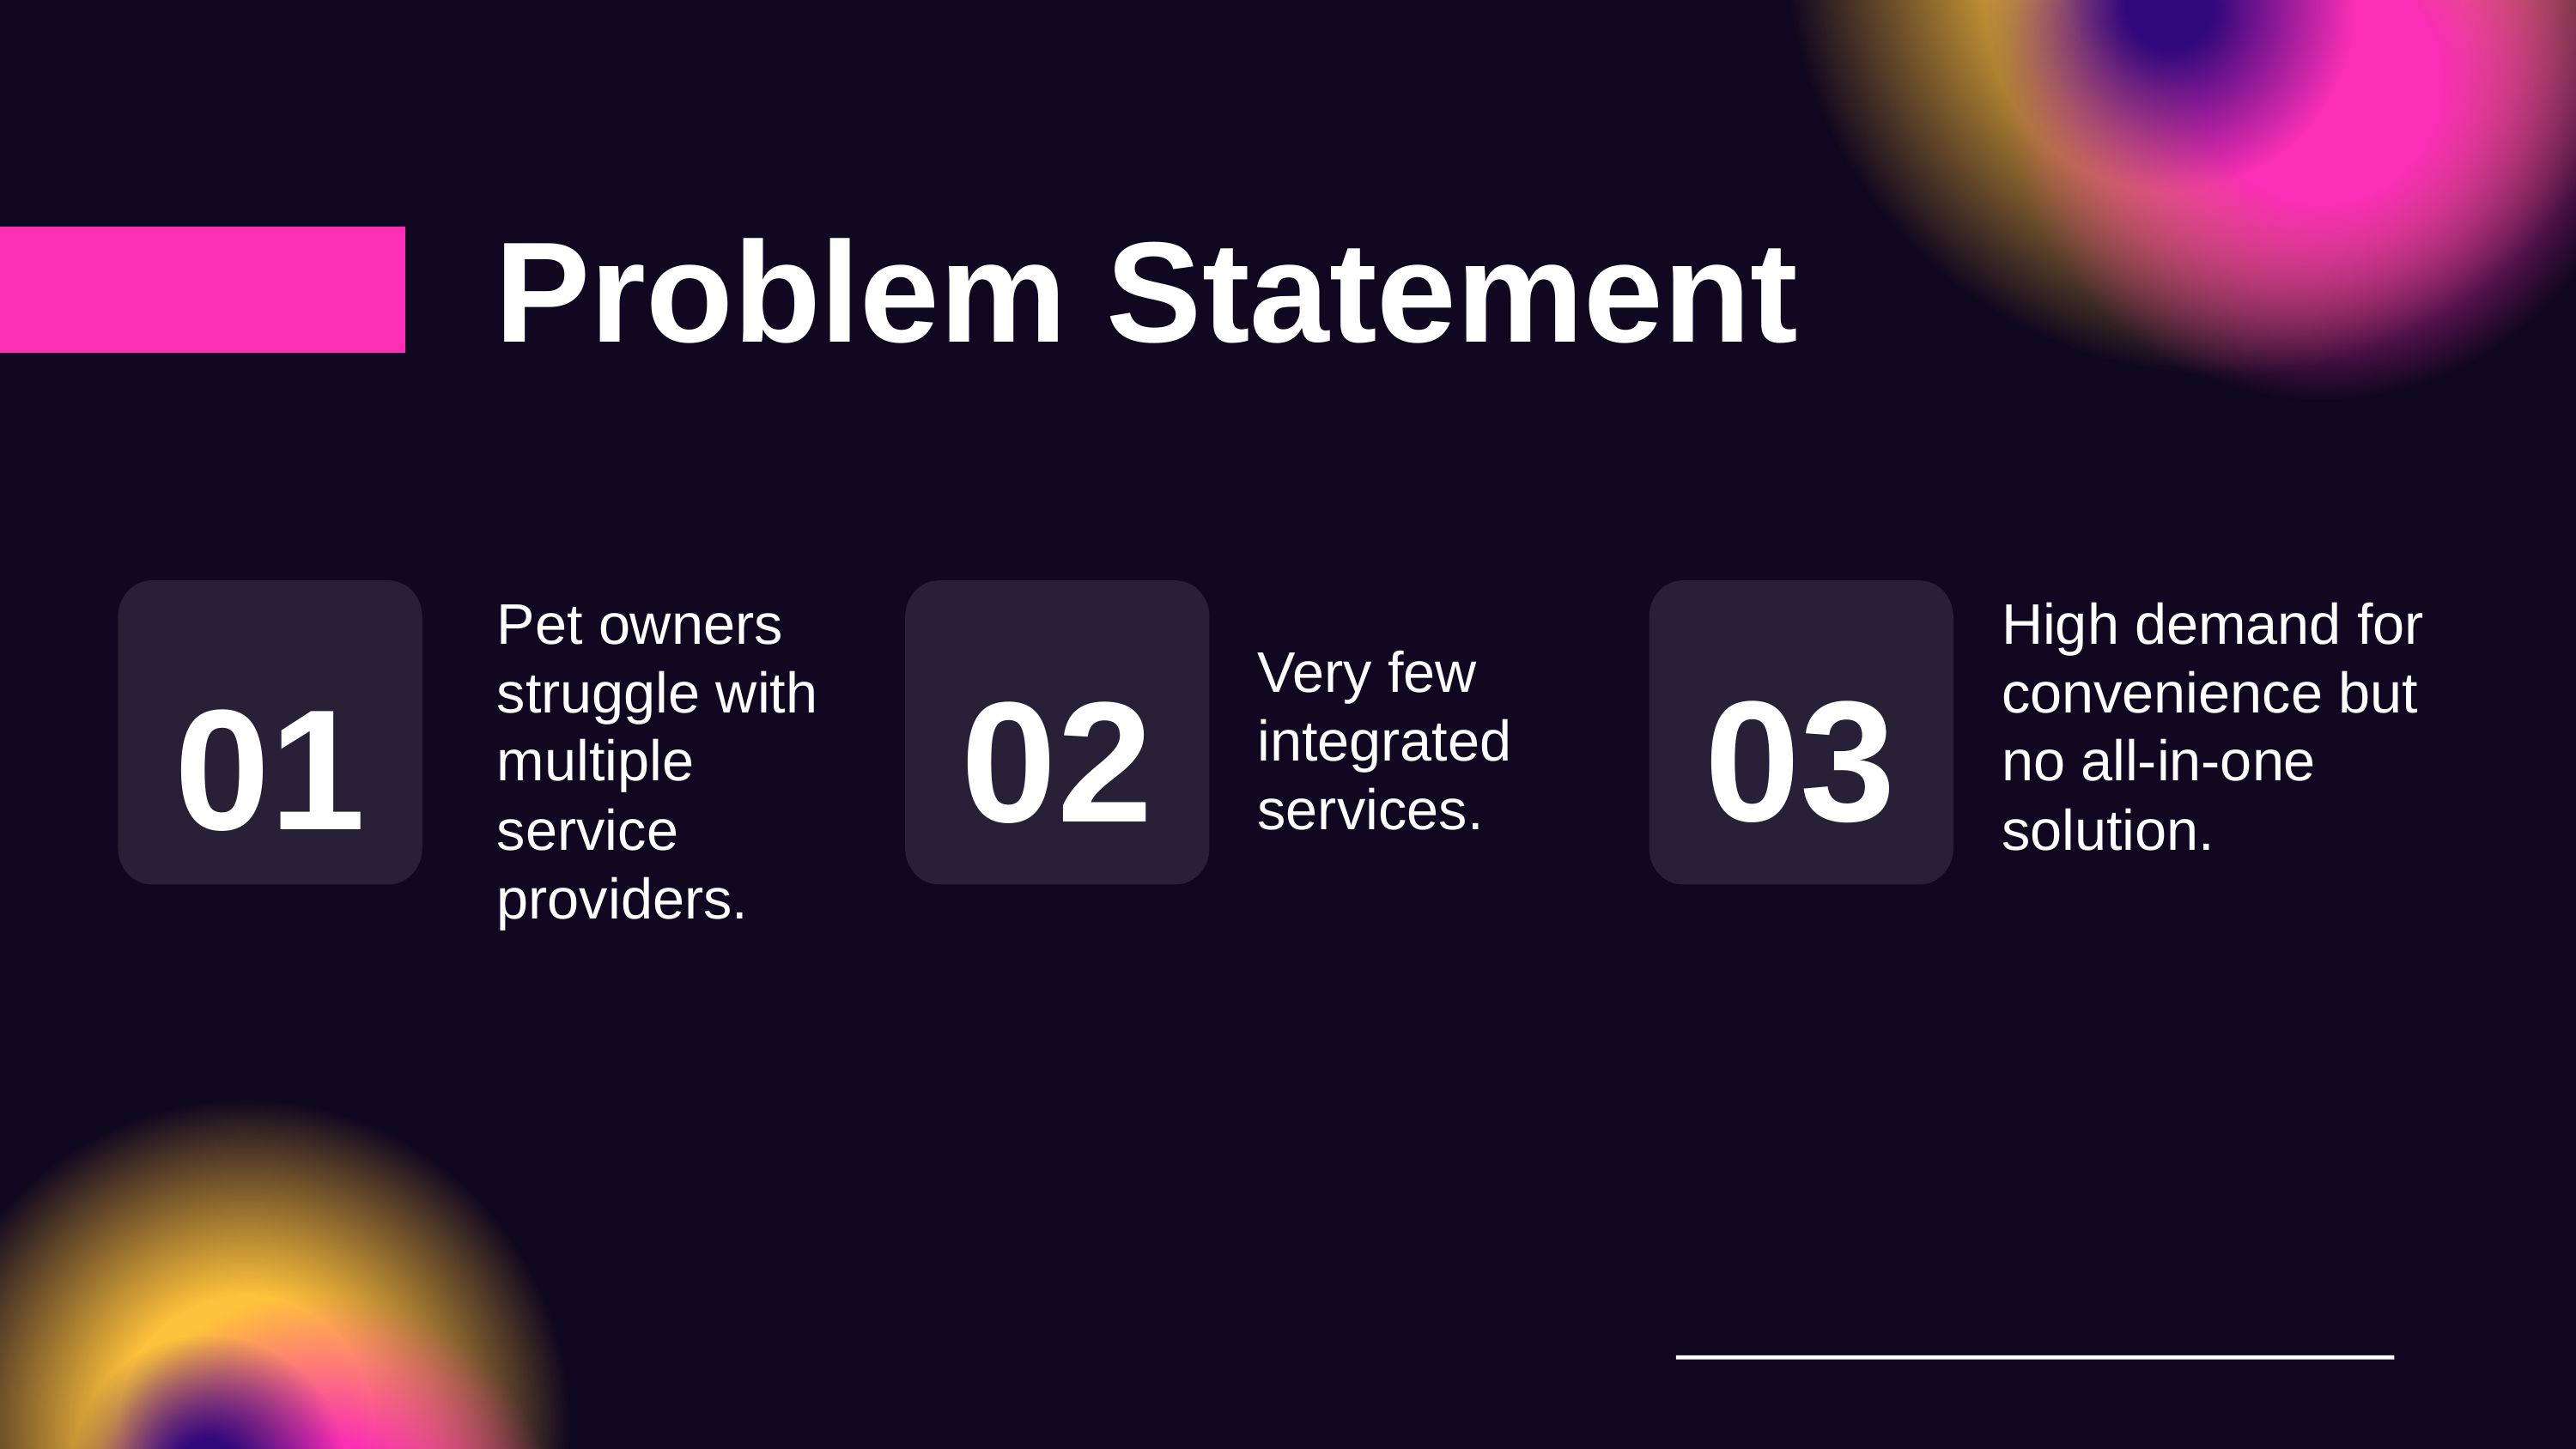

Problem Statement

Pet owners struggle with multiple service providers.

High demand for convenience but no all-in-one solution.
03
02
01
Very few integrated services.